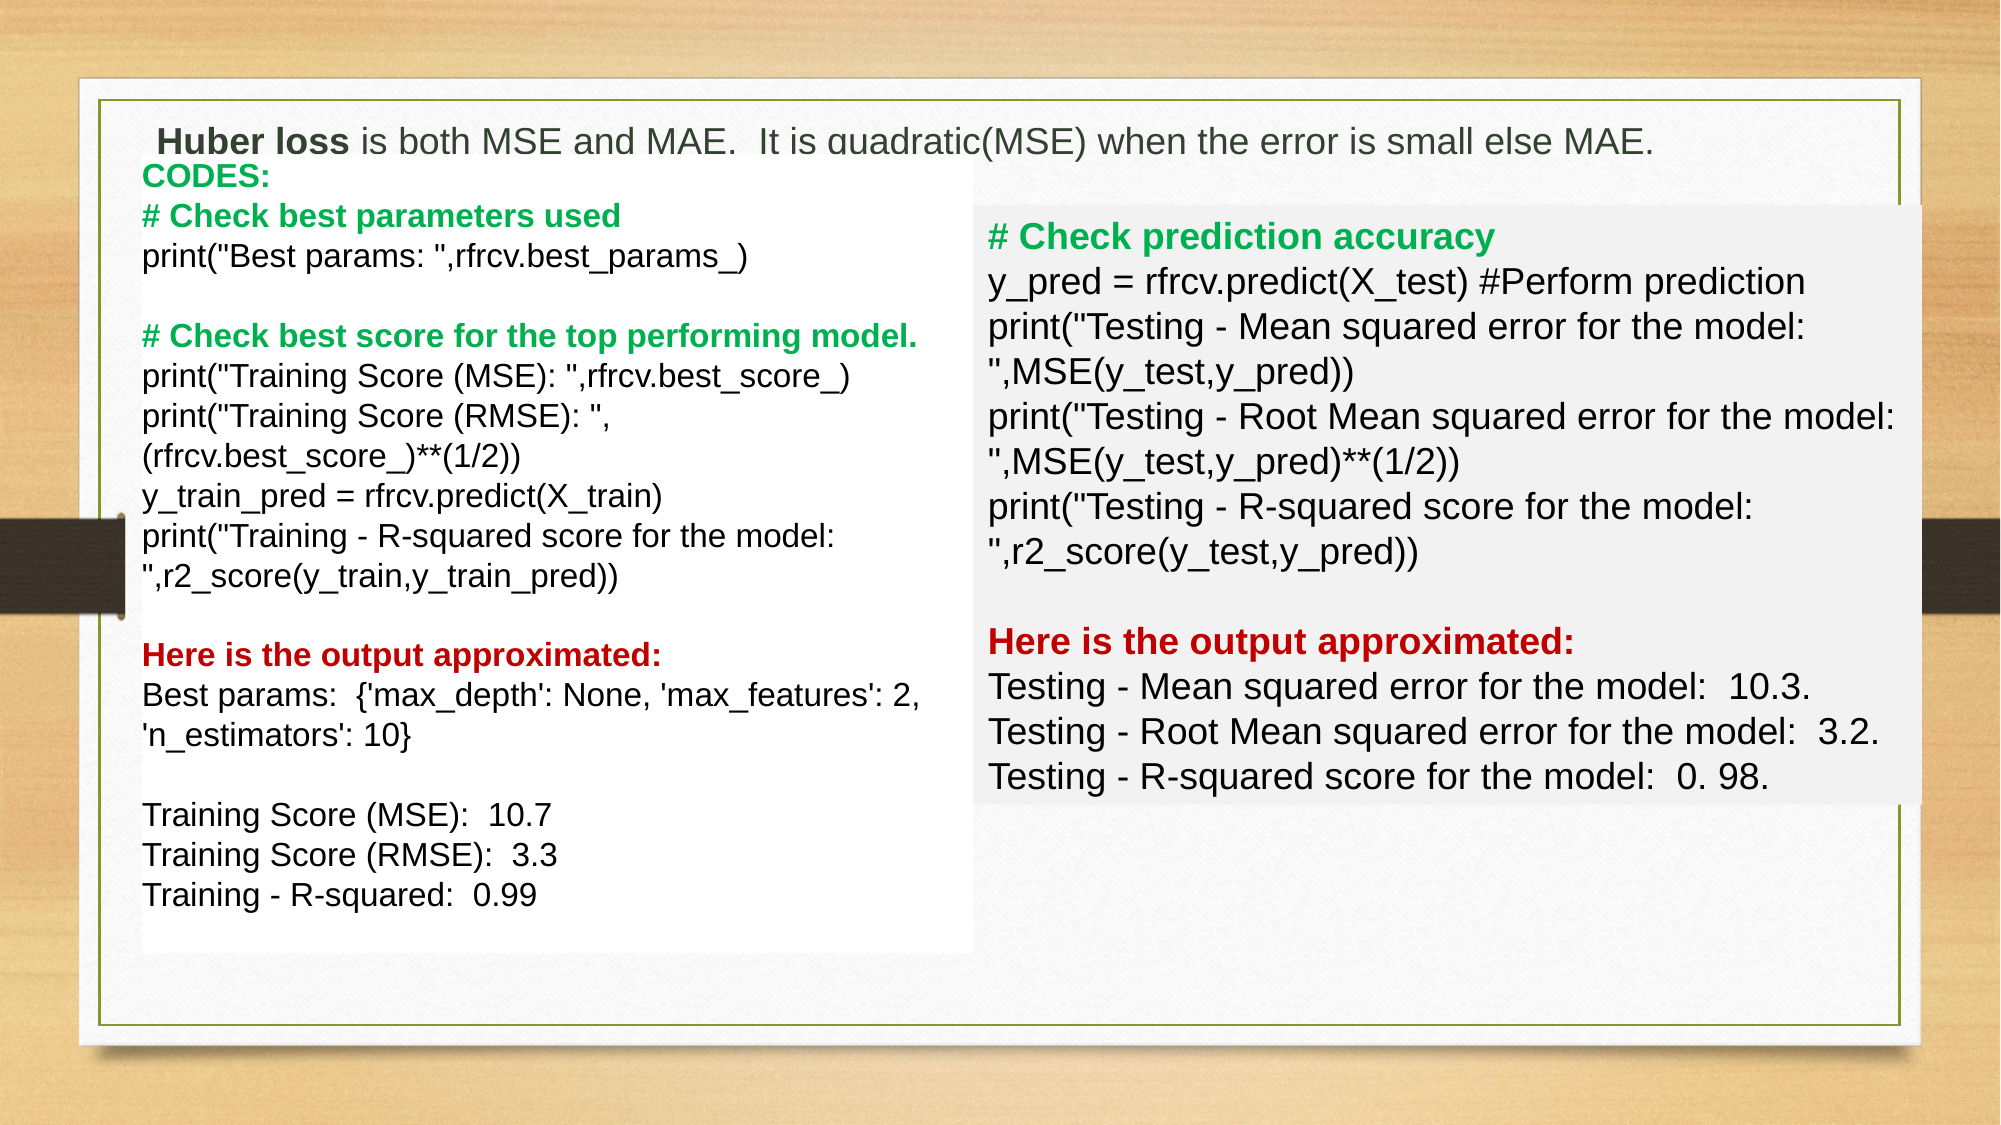

Huber loss is both MSE and MAE.  It is quadratic(MSE) when the error is small else MAE.
CODES:
# Check best parameters used
print("Best params: ",rfrcv.best_params_)

# Check best score for the top performing model.
print("Training Score (MSE): ",rfrcv.best_score_)
print("Training Score (RMSE): ",(rfrcv.best_score_)**(1/2))
y_train_pred = rfrcv.predict(X_train)
print("Training - R-squared score for the model: ",r2_score(y_train,y_train_pred))

Here is the output approximated:
Best params:  {'max_depth': None, 'max_features': 2, 'n_estimators': 10}

Training Score (MSE):  10.7
Training Score (RMSE):  3.3
Training - R-squared:  0.99

# Check prediction accuracy
y_pred = rfrcv.predict(X_test) #Perform prediction
print("Testing - Mean squared error for the model: ",MSE(y_test,y_pred))
print("Testing - Root Mean squared error for the model: ",MSE(y_test,y_pred)**(1/2))
print("Testing - R-squared score for the model: ",r2_score(y_test,y_pred))

Here is the output approximated:
Testing - Mean squared error for the model:  10.3.
Testing - Root Mean squared error for the model:  3.2.
Testing - R-squared score for the model:  0. 98.